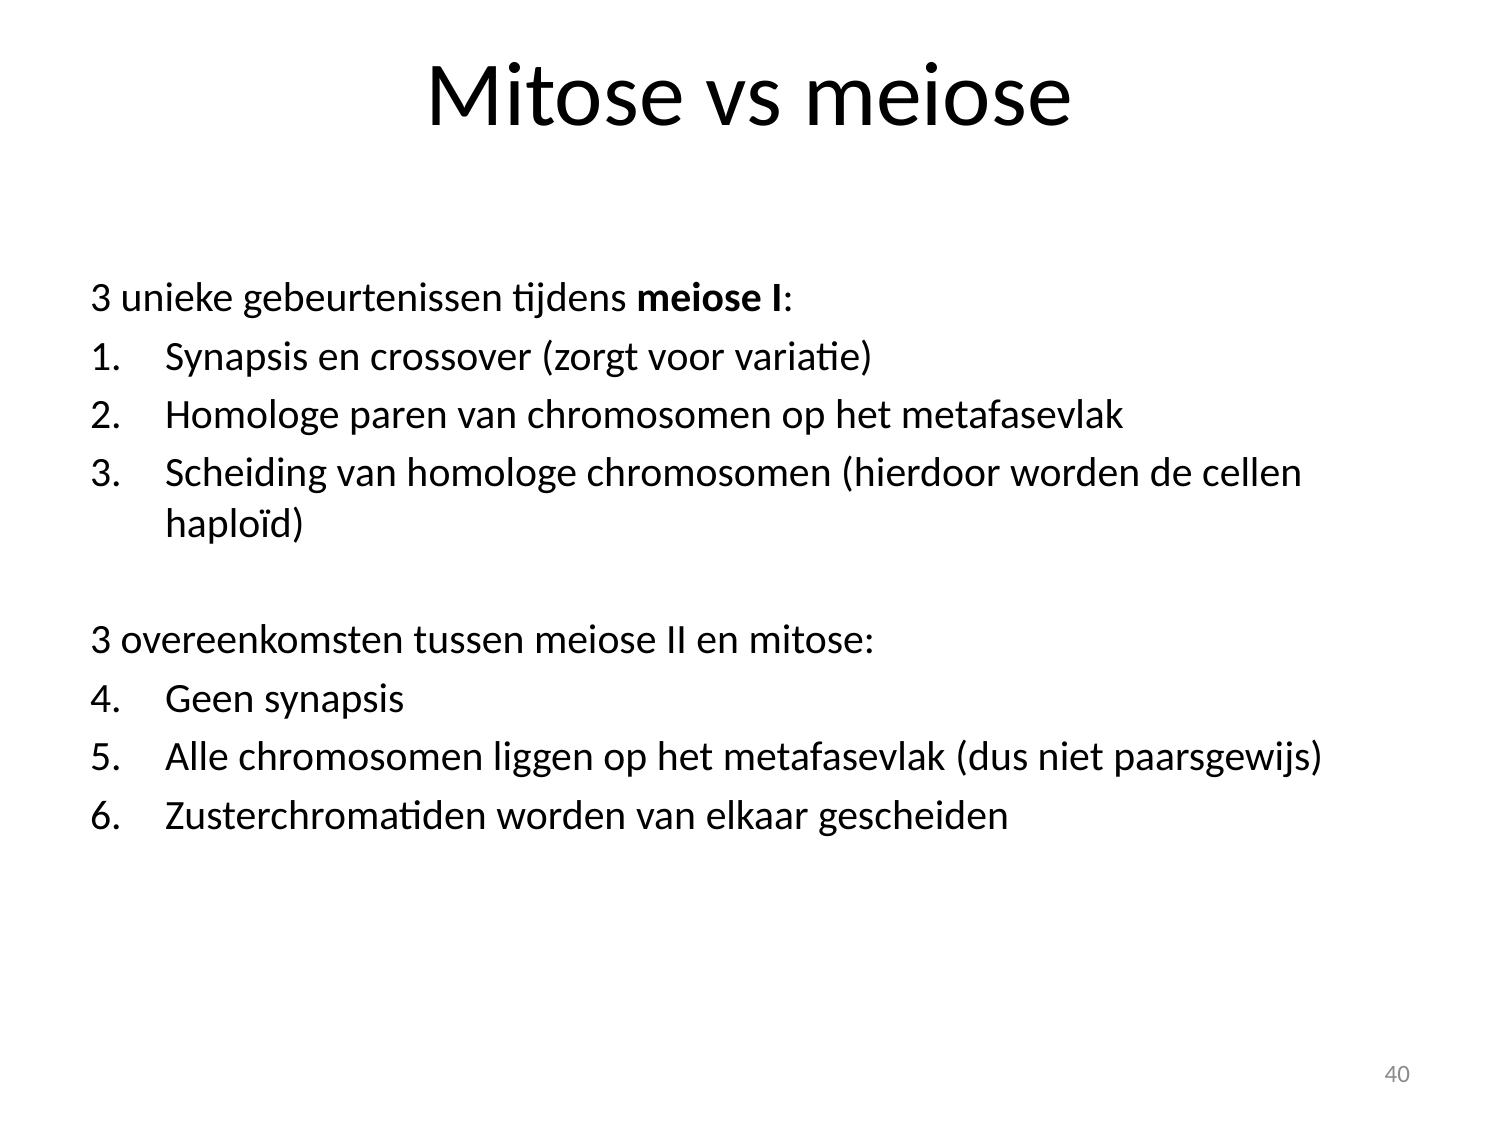

# Mitose vs meiose
3 unieke gebeurtenissen tijdens meiose I:
Synapsis en crossover (zorgt voor variatie)
Homologe paren van chromosomen op het metafasevlak
Scheiding van homologe chromosomen (hierdoor worden de cellen haploïd)

3 overeenkomsten tussen meiose II en mitose:
Geen synapsis
Alle chromosomen liggen op het metafasevlak (dus niet paarsgewijs)
Zusterchromatiden worden van elkaar gescheiden
40